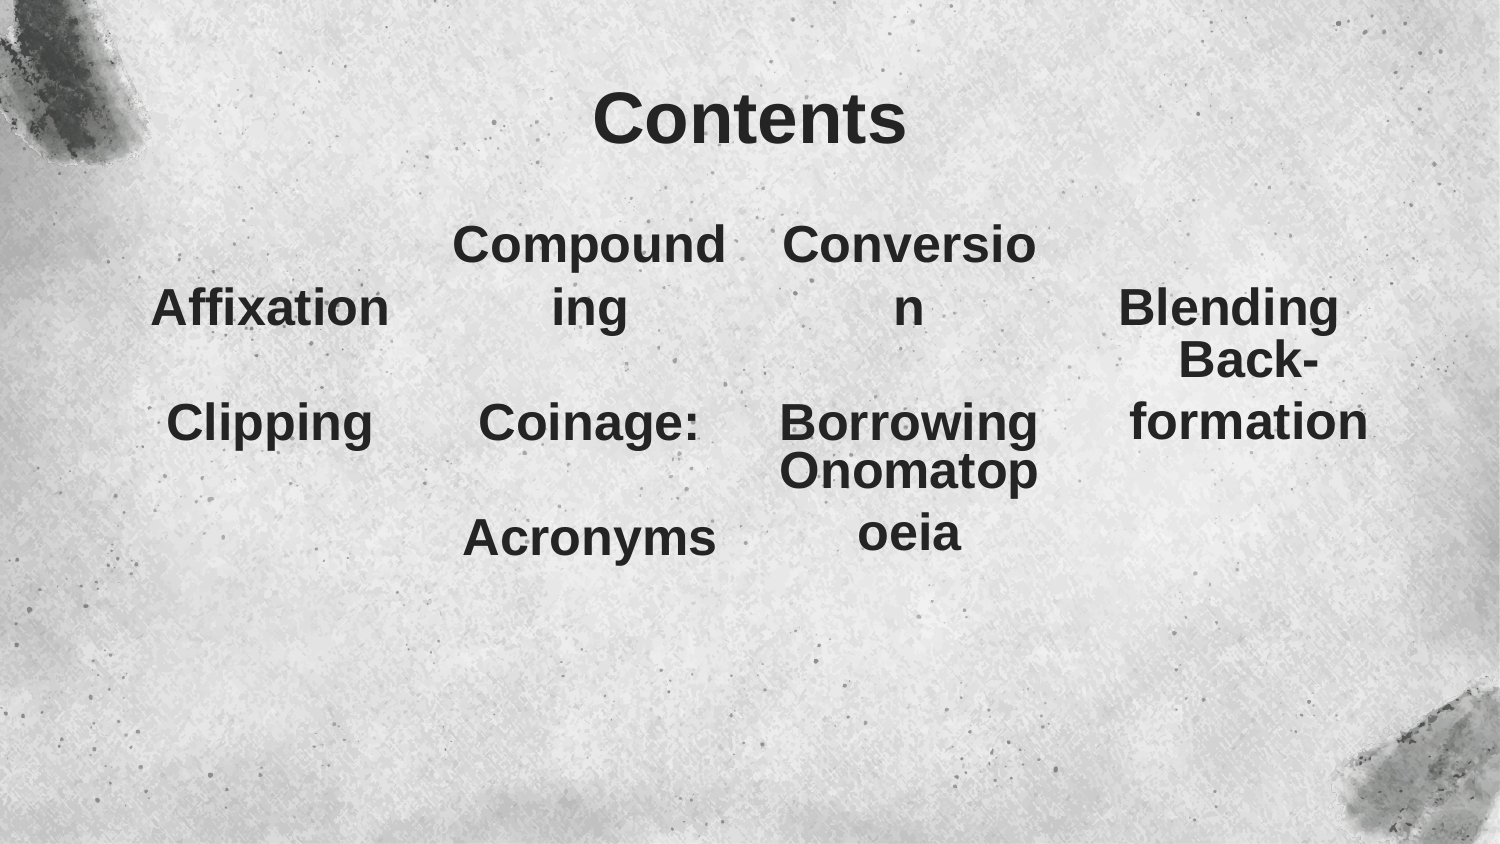

# Contents
Affixation
Compounding
Conversion
Blending
Back-formation
Clipping
Coinage:
Borrowing

Onomatopoeia
Acronyms